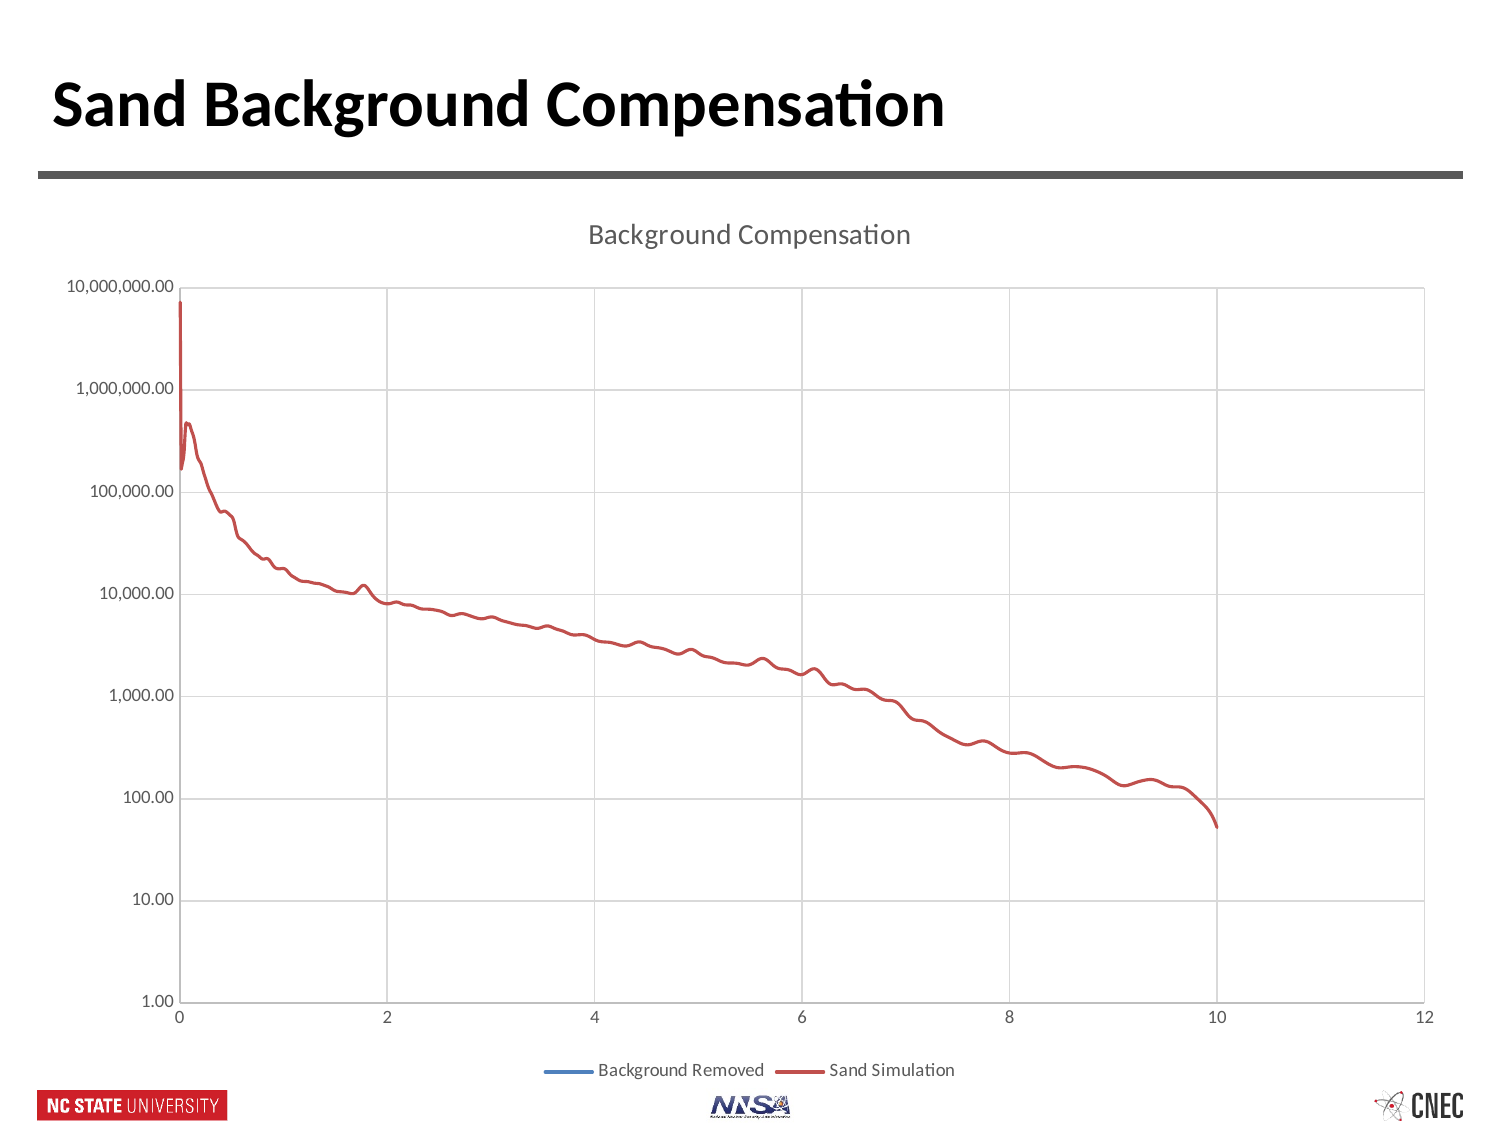

# Sand Background Compensation

### Chart: Background Compensation

| Category |  |  |
|---|---|---|